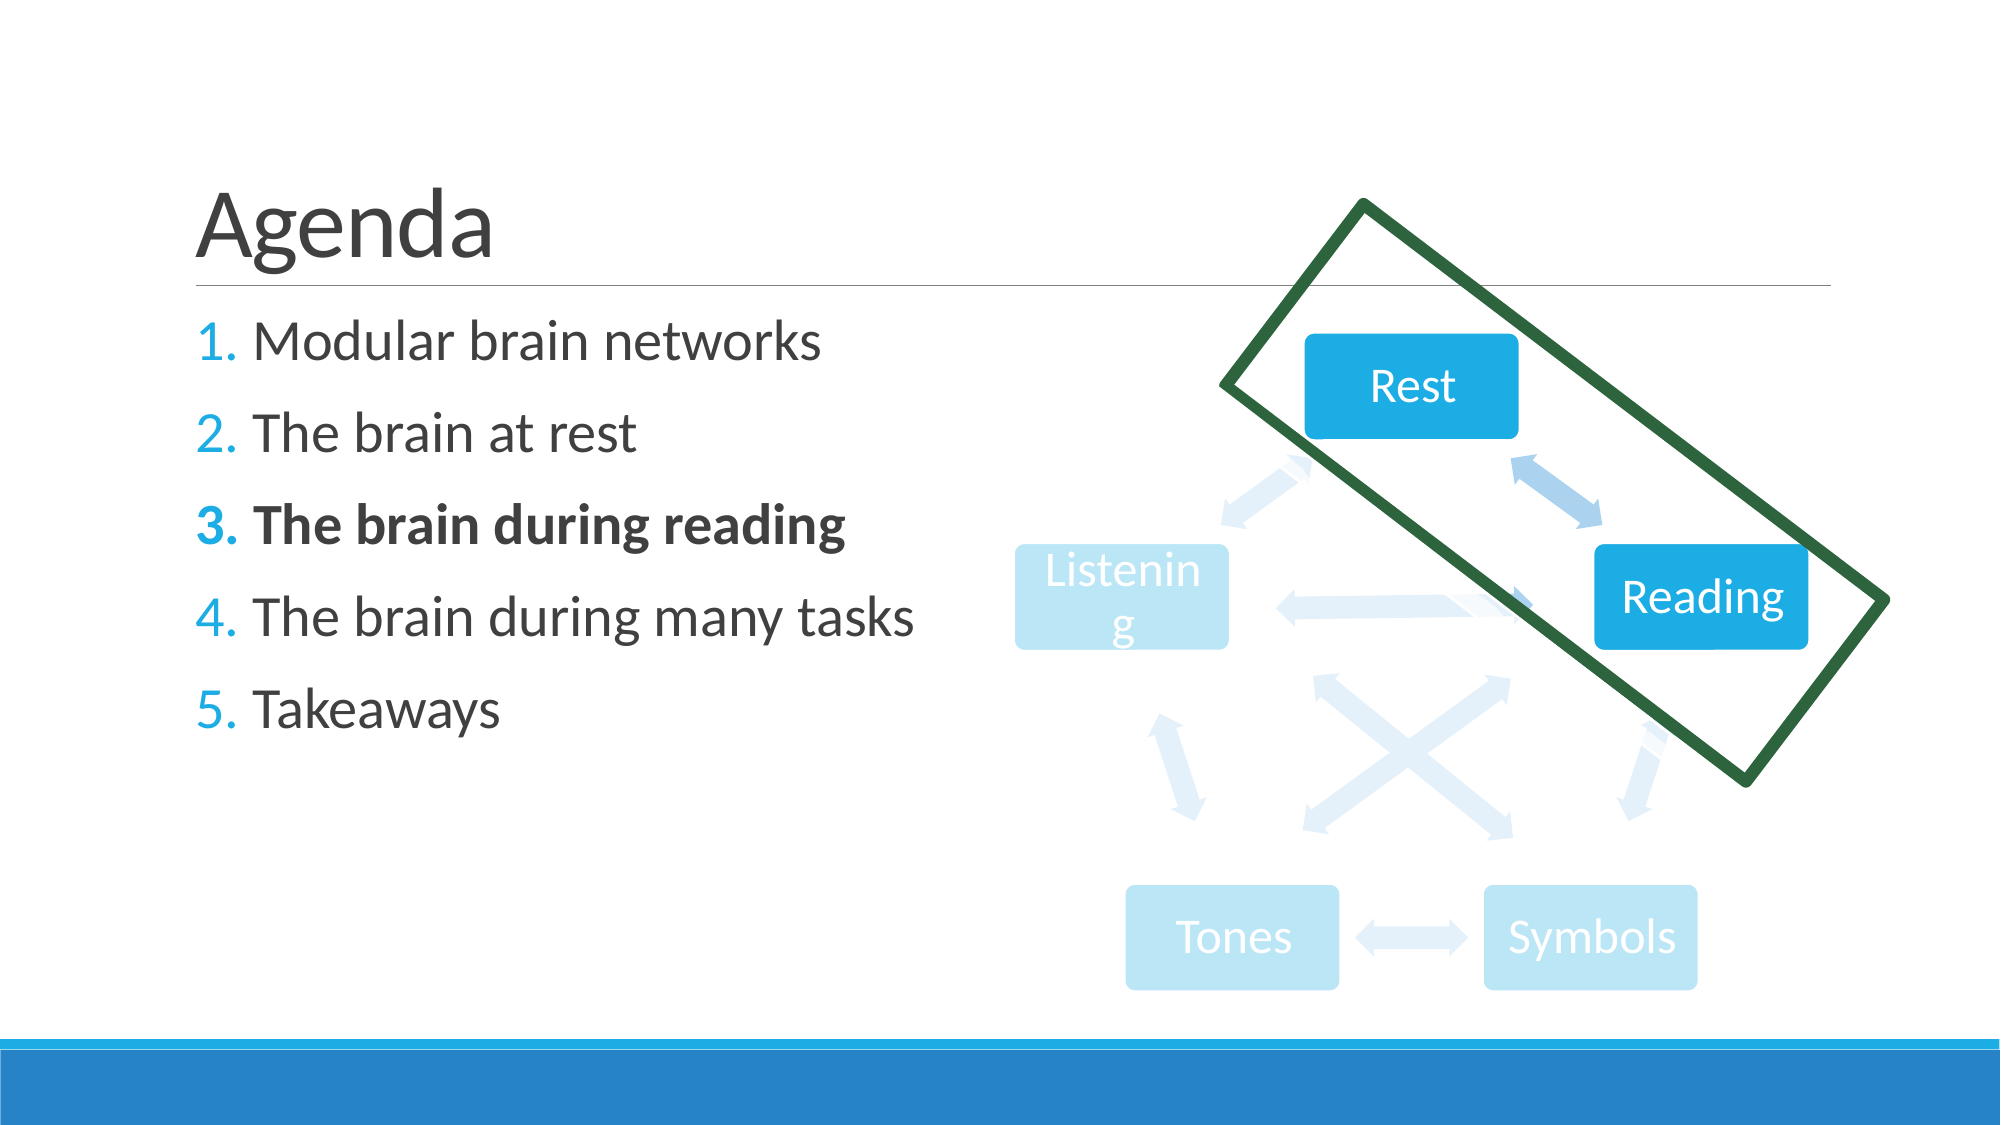

# Agenda

1. Modular brain networks
2. The brain at rest
3. The brain during reading
4. The brain during many tasks
5. Takeaways
Rest

Reading

Symbols

Tones

Listening